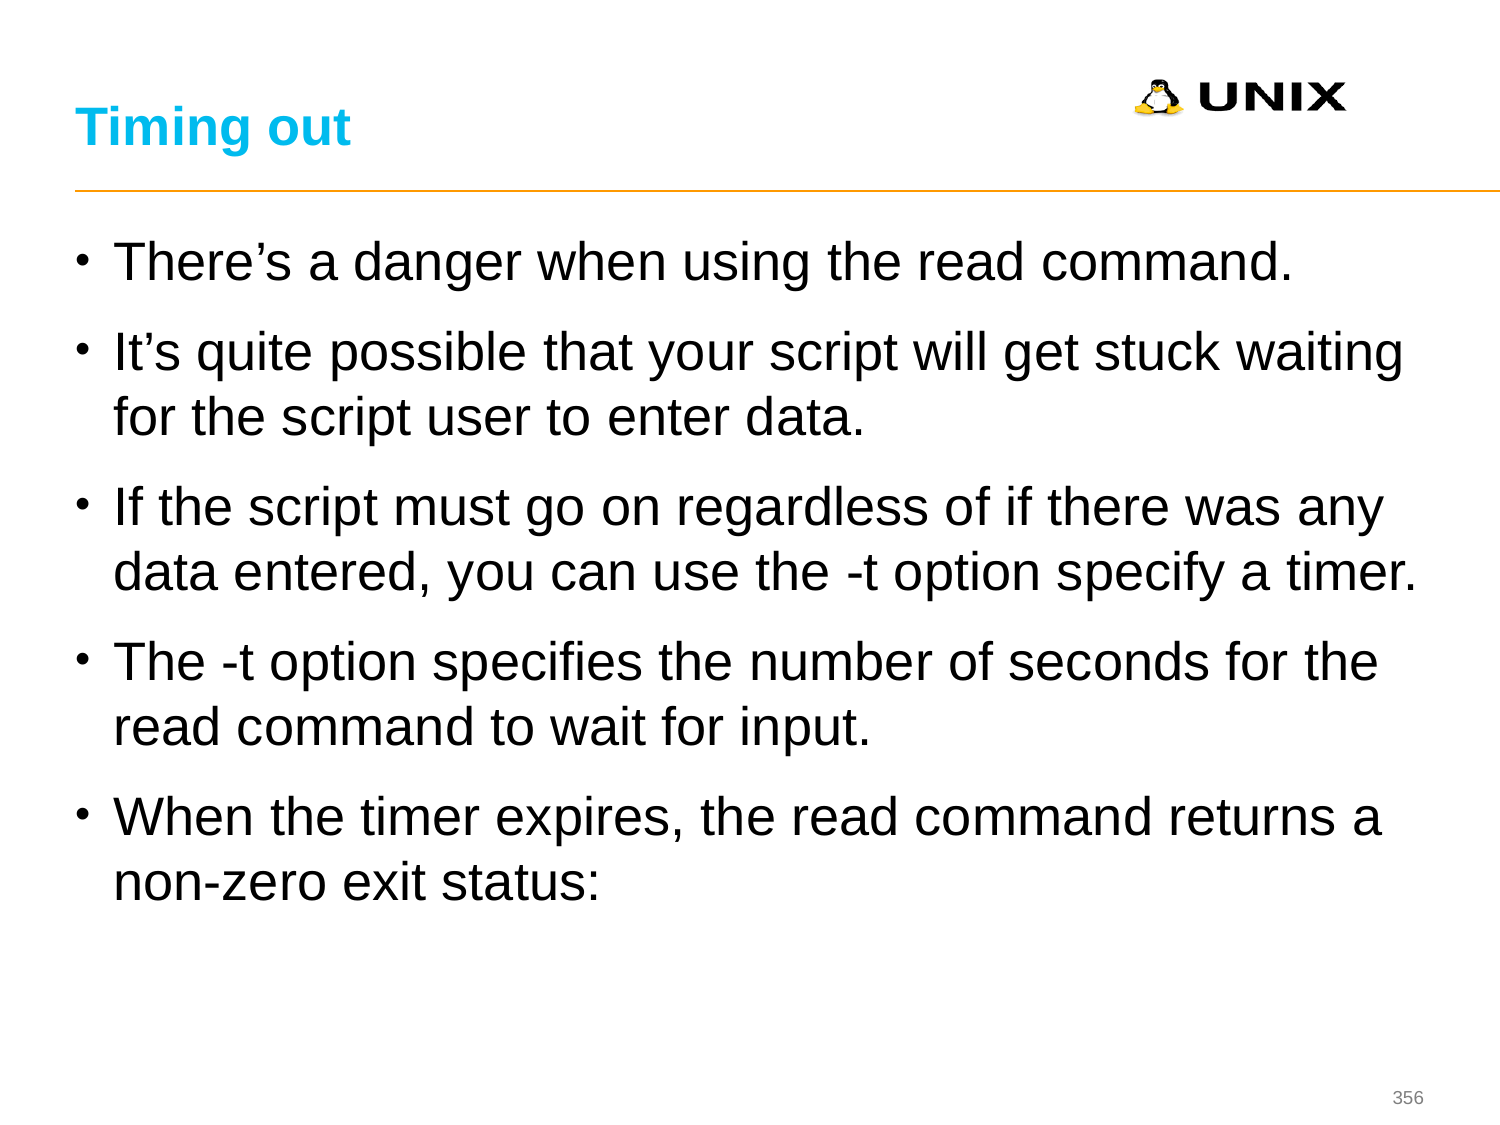

# Timing out
There’s a danger when using the read command.
It’s quite possible that your script will get stuck waiting for the script user to enter data.
If the script must go on regardless of if there was any data entered, you can use the -t option specify a timer.
The -t option specifies the number of seconds for the read command to wait for input.
When the timer expires, the read command returns a non-zero exit status: